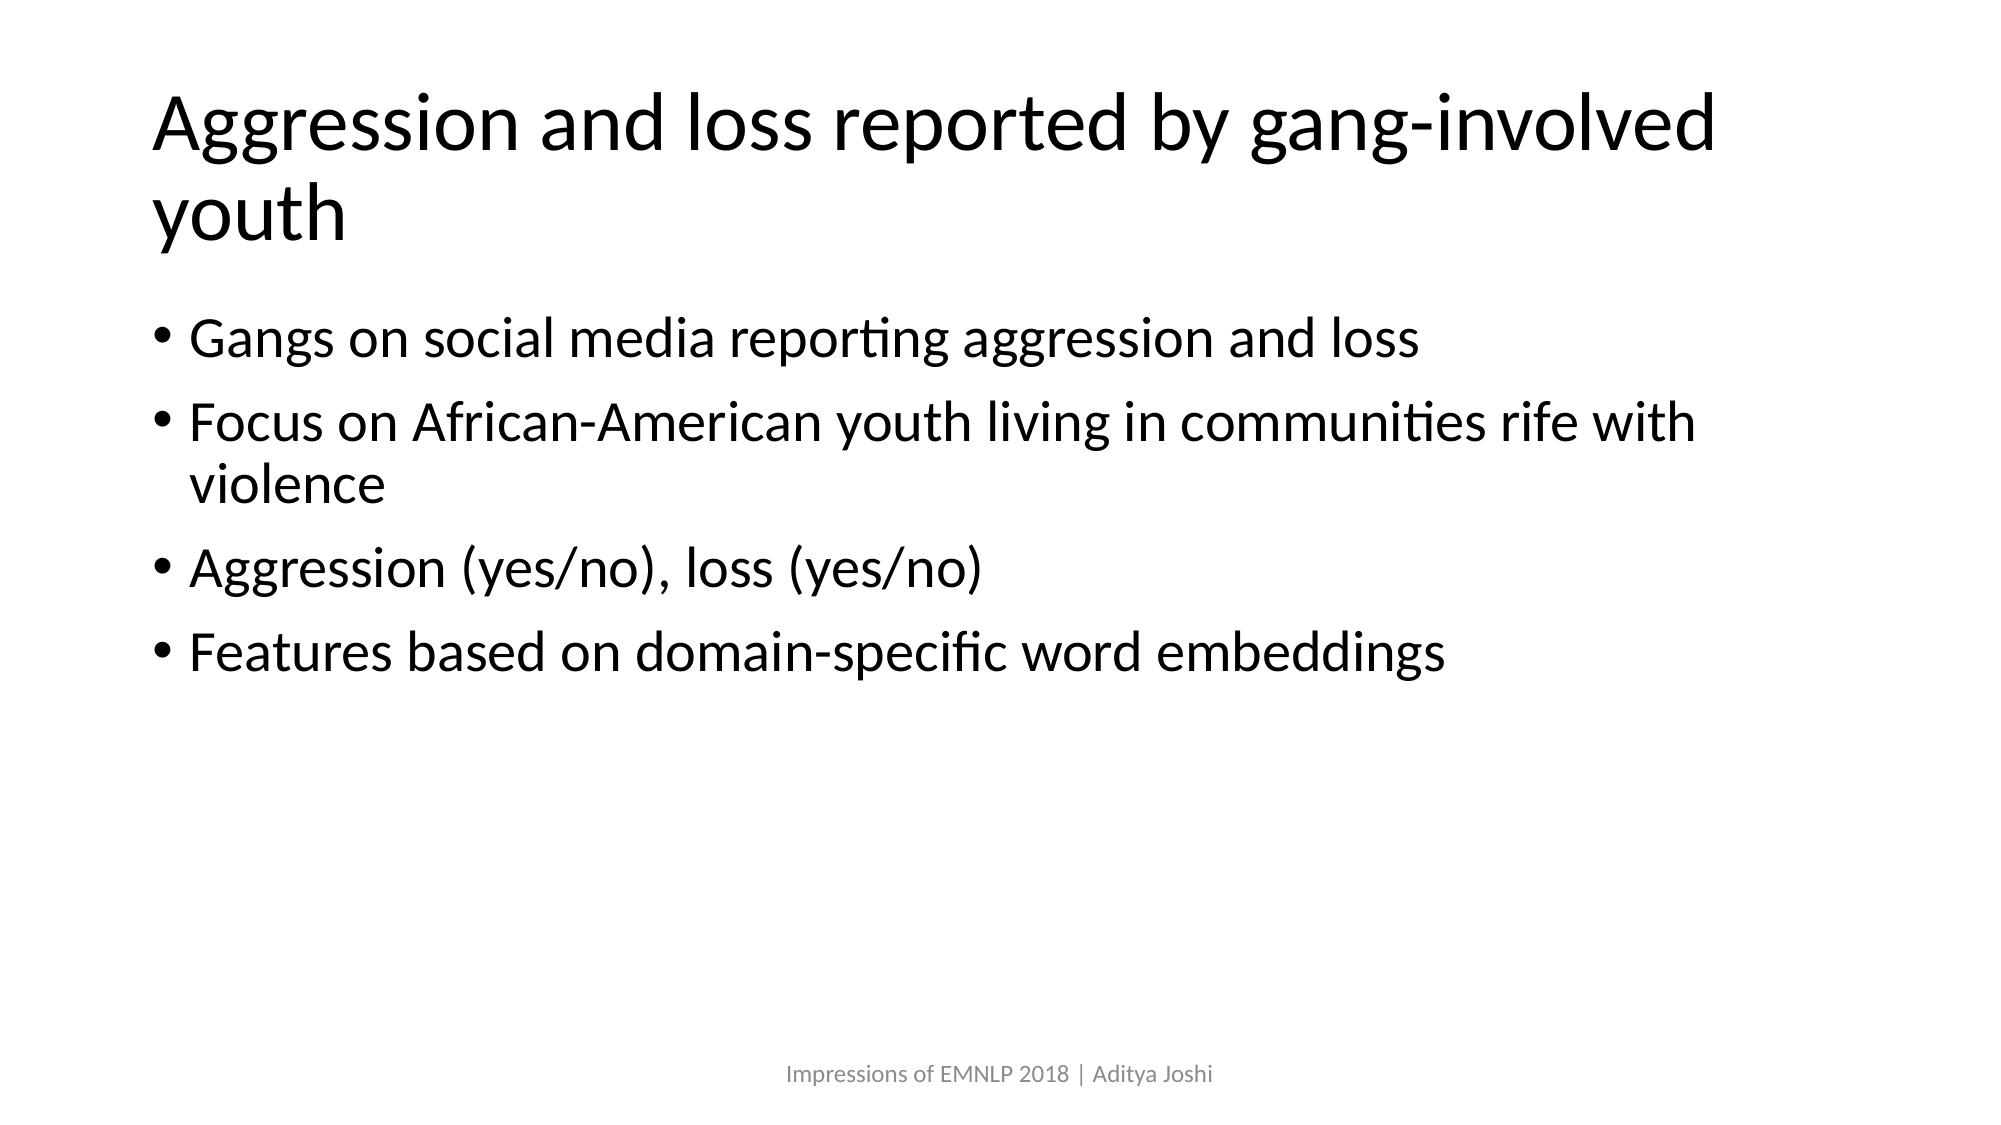

# Aggression and loss reported by gang-involved youth
Gangs on social media reporting aggression and loss
Focus on African-American youth living in communities rife with violence
Aggression (yes/no), loss (yes/no)
Features based on domain-specific word embeddings

Impressions of EMNLP 2018 | Aditya Joshi